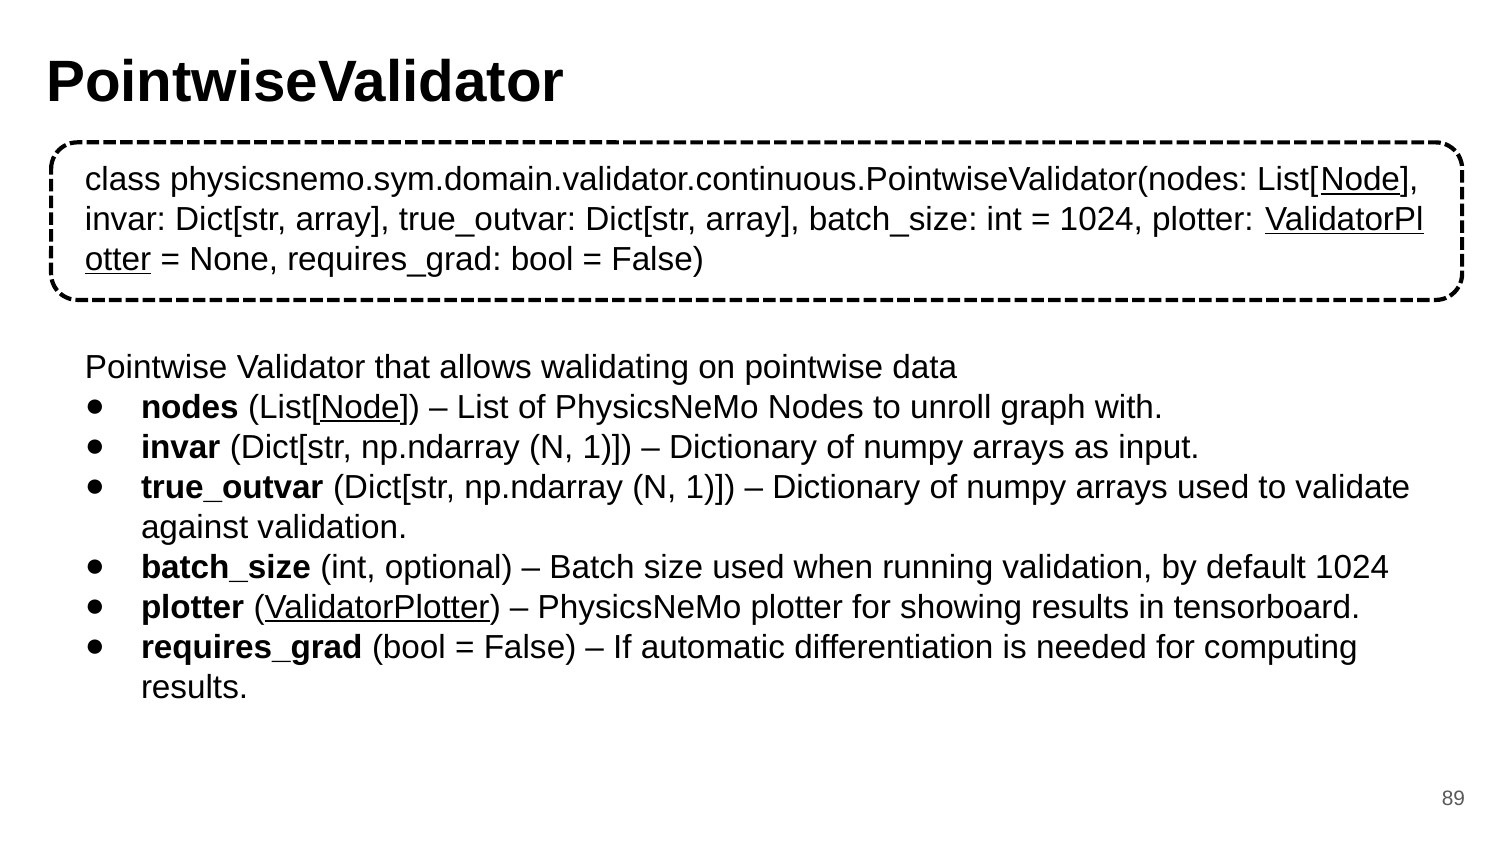

# PointwiseValidator

class physicsnemo.sym.domain.validator.continuous.PointwiseValidator(nodes: List[Node],
invar: Dict[str, array], true_outvar: Dict[str, array], batch_size: int = 1024, plotter: ValidatorPl
otter = None, requires_grad: bool = False)
Pointwise Validator that allows walidating on pointwise data
nodes (List[Node]) – List of PhysicsNeMo Nodes to unroll graph with.
invar (Dict[str, np.ndarray (N, 1)]) – Dictionary of numpy arrays as input.
true_outvar (Dict[str, np.ndarray (N, 1)]) – Dictionary of numpy arrays used to validate against validation.
batch_size (int, optional) – Batch size used when running validation, by default 1024
plotter (ValidatorPlotter) – PhysicsNeMo plotter for showing results in tensorboard.
requires_grad (bool = False) – If automatic differentiation is needed for computing results.

89